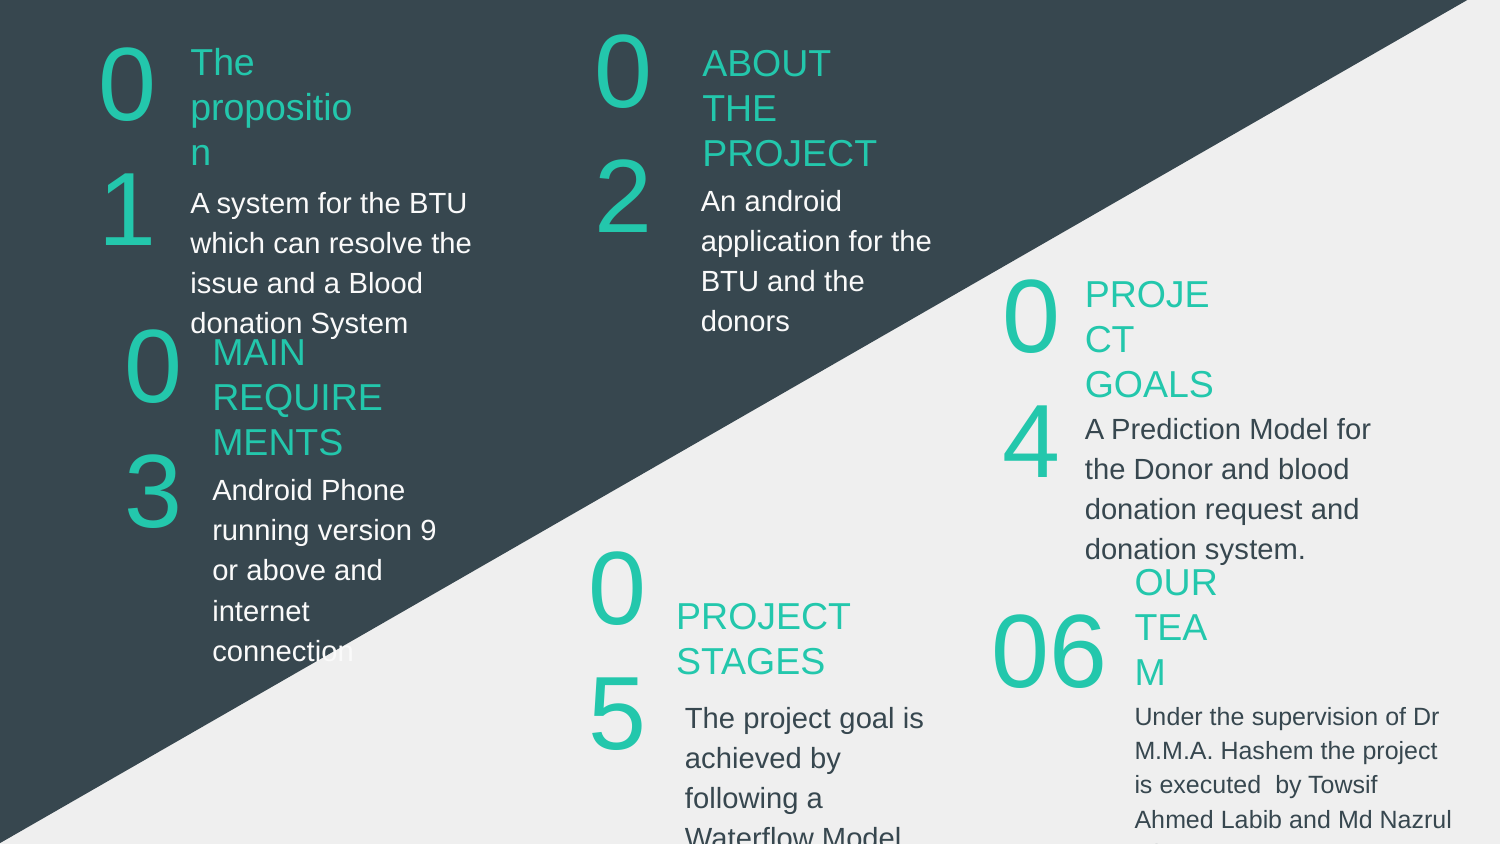

02
# 01
The proposition
ABOUT THE PROJECT
An android application for the BTU and the donors
A system for the BTU which can resolve the issue and a Blood donation System

04
PROJECT GOALS
03
MAIN REQUIREMENTS
A Prediction Model for the Donor and blood donation request and donation system.
Android Phone running version 9 or above and internet connection
05
06
PROJECT STAGES
OUR TEAM
The project goal is achieved by following a Waterflow Model
Under the supervision of Dr M.M.A. Hashem the project is executed  by Towsif Ahmed Labib and Md Nazrul Islam